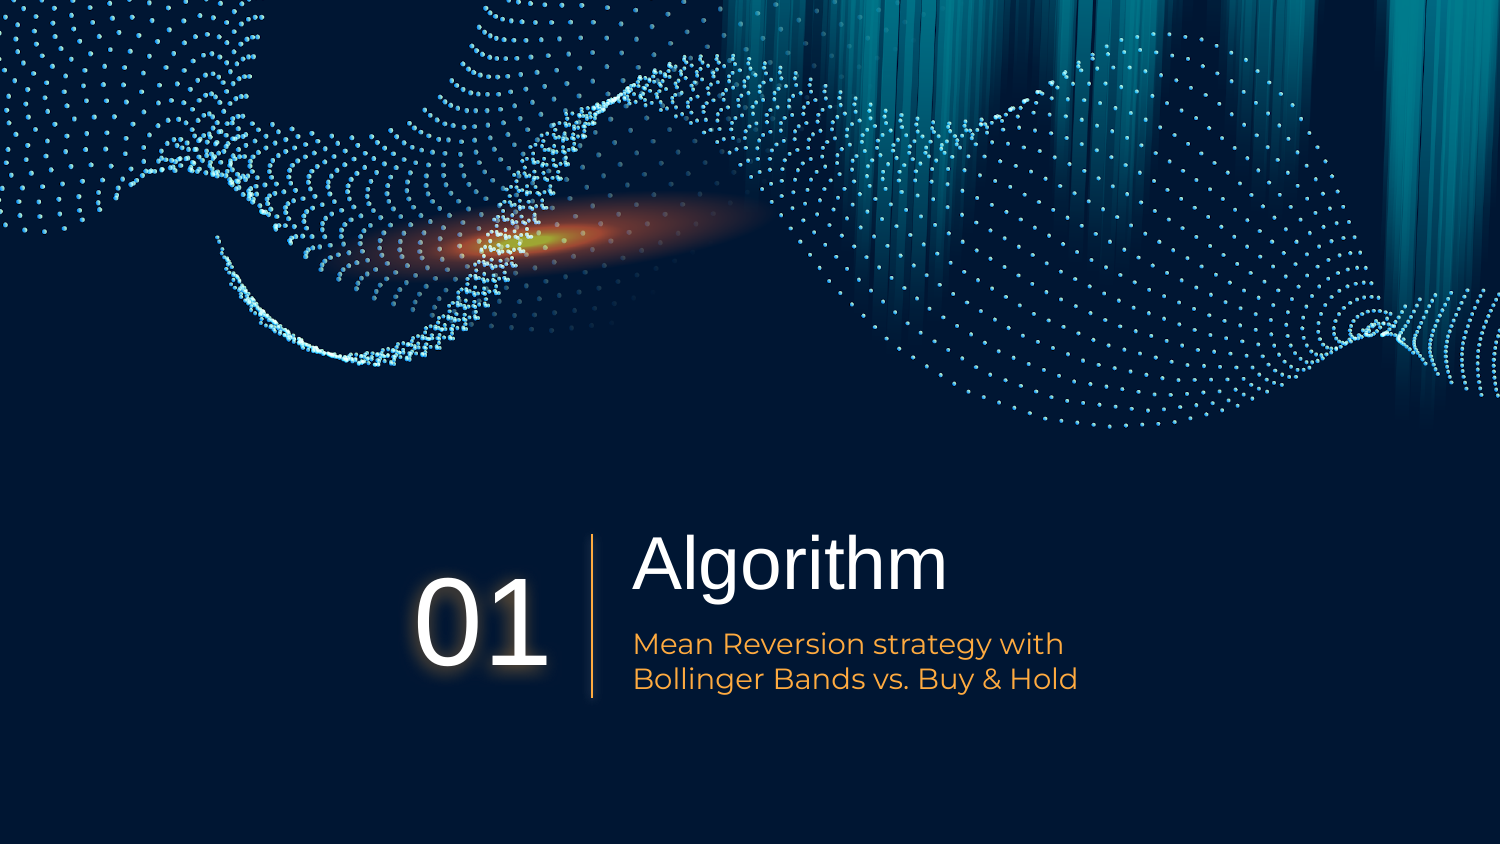

# Algorithm
01
Mean Reversion strategy with Bollinger Bands vs. Buy & Hold